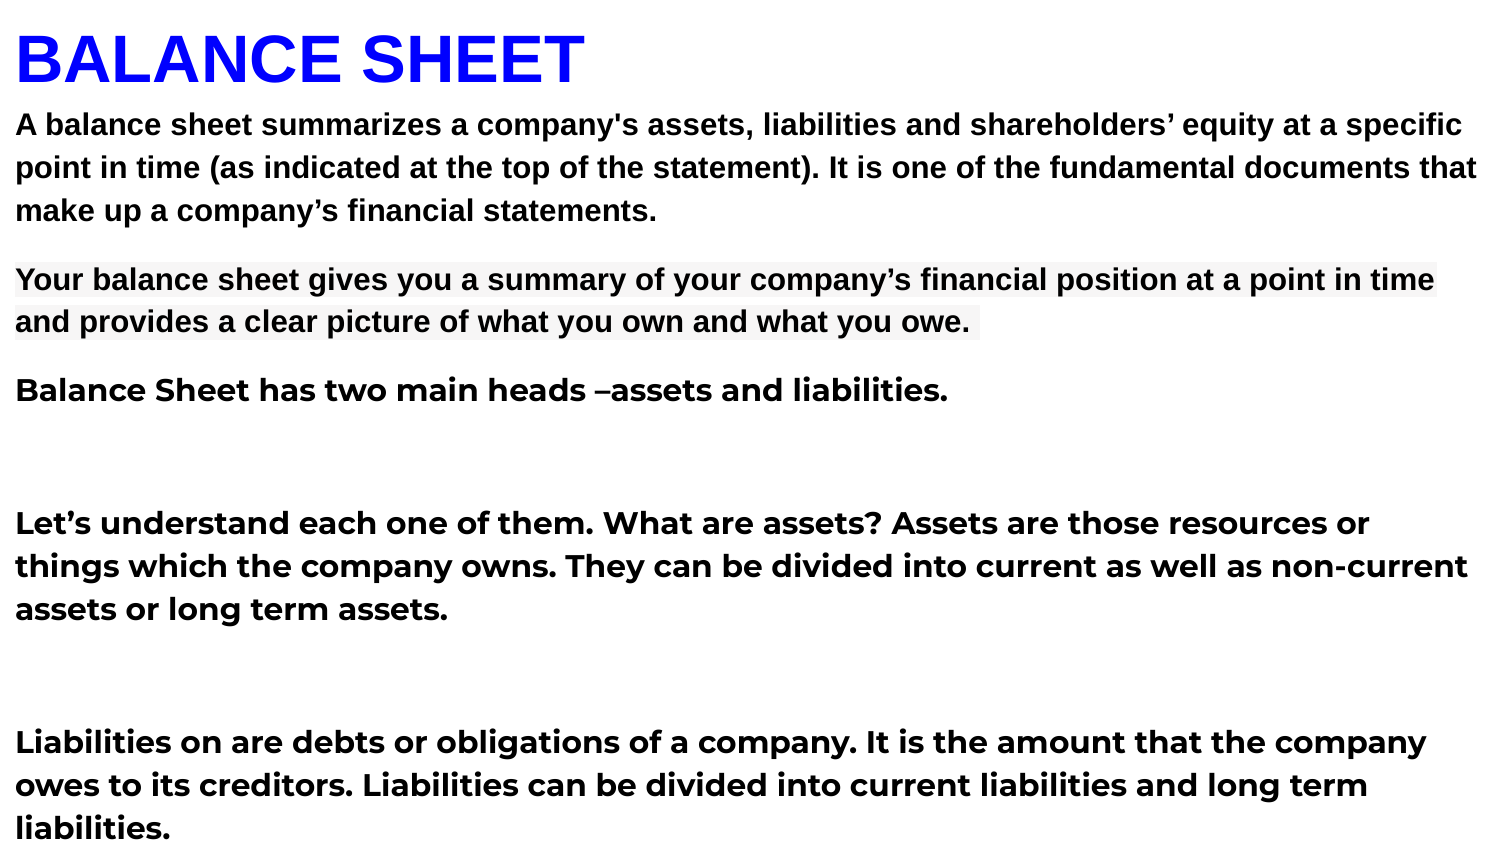

# BALANCE SHEET
A balance sheet summarizes a company's assets, liabilities and shareholders’ equity at a specific point in time (as indicated at the top of the statement). It is one of the fundamental documents that make up a company’s financial statements.
Your balance sheet gives you a summary of your company’s financial position at a point in time and provides a clear picture of what you own and what you owe.
Balance Sheet has two main heads –assets and liabilities.

Let’s understand each one of them. What are assets? Assets are those resources or things which the company owns. They can be divided into current as well as non-current assets or long term assets.

Liabilities on are debts or obligations of a company. It is the amount that the company owes to its creditors. Liabilities can be divided into current liabilities and long term liabilities.